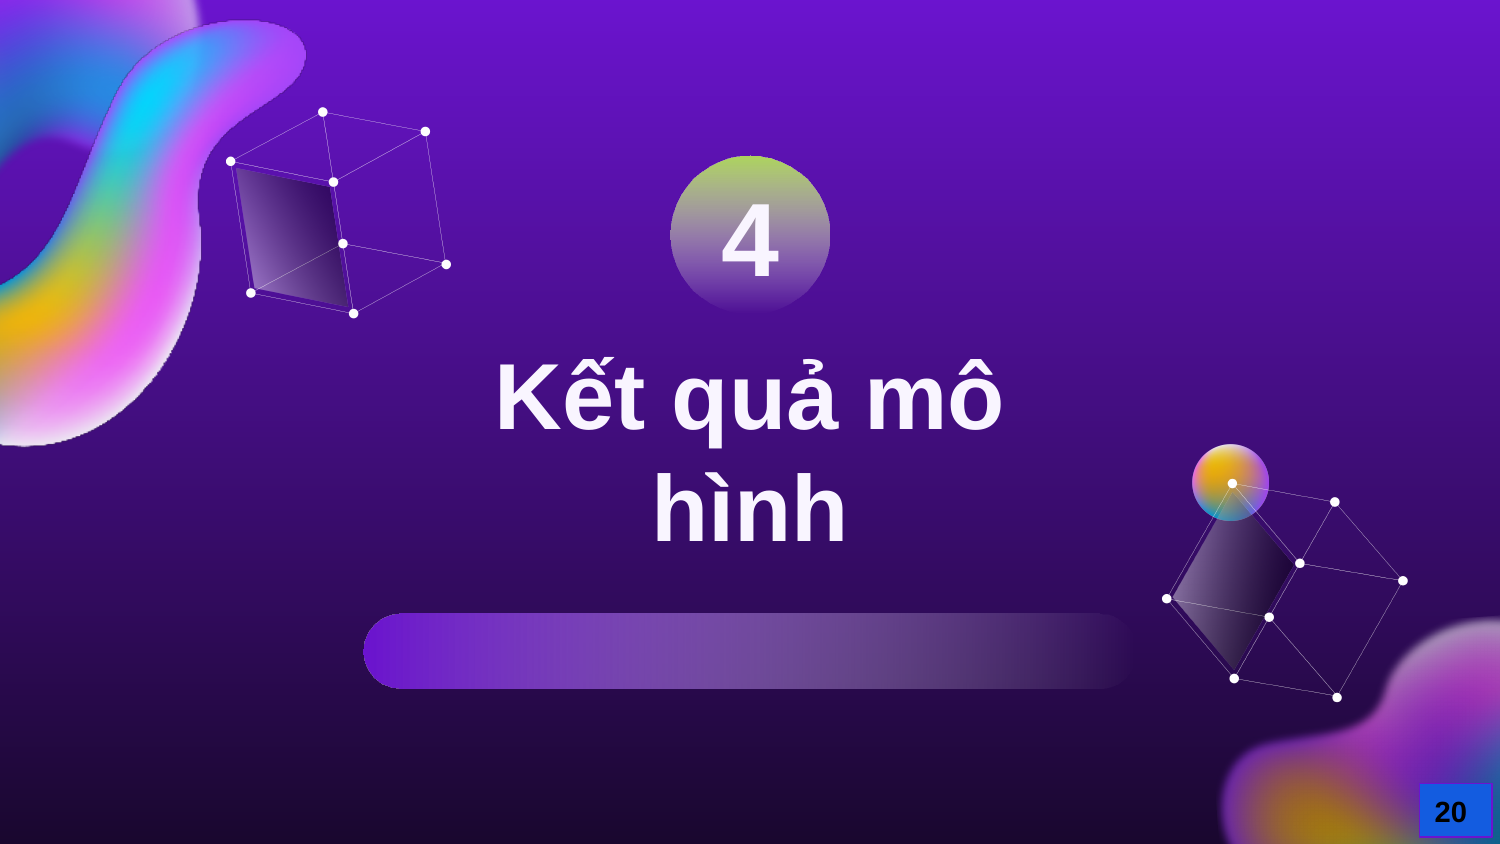

4
# Kết quả mô hình

20